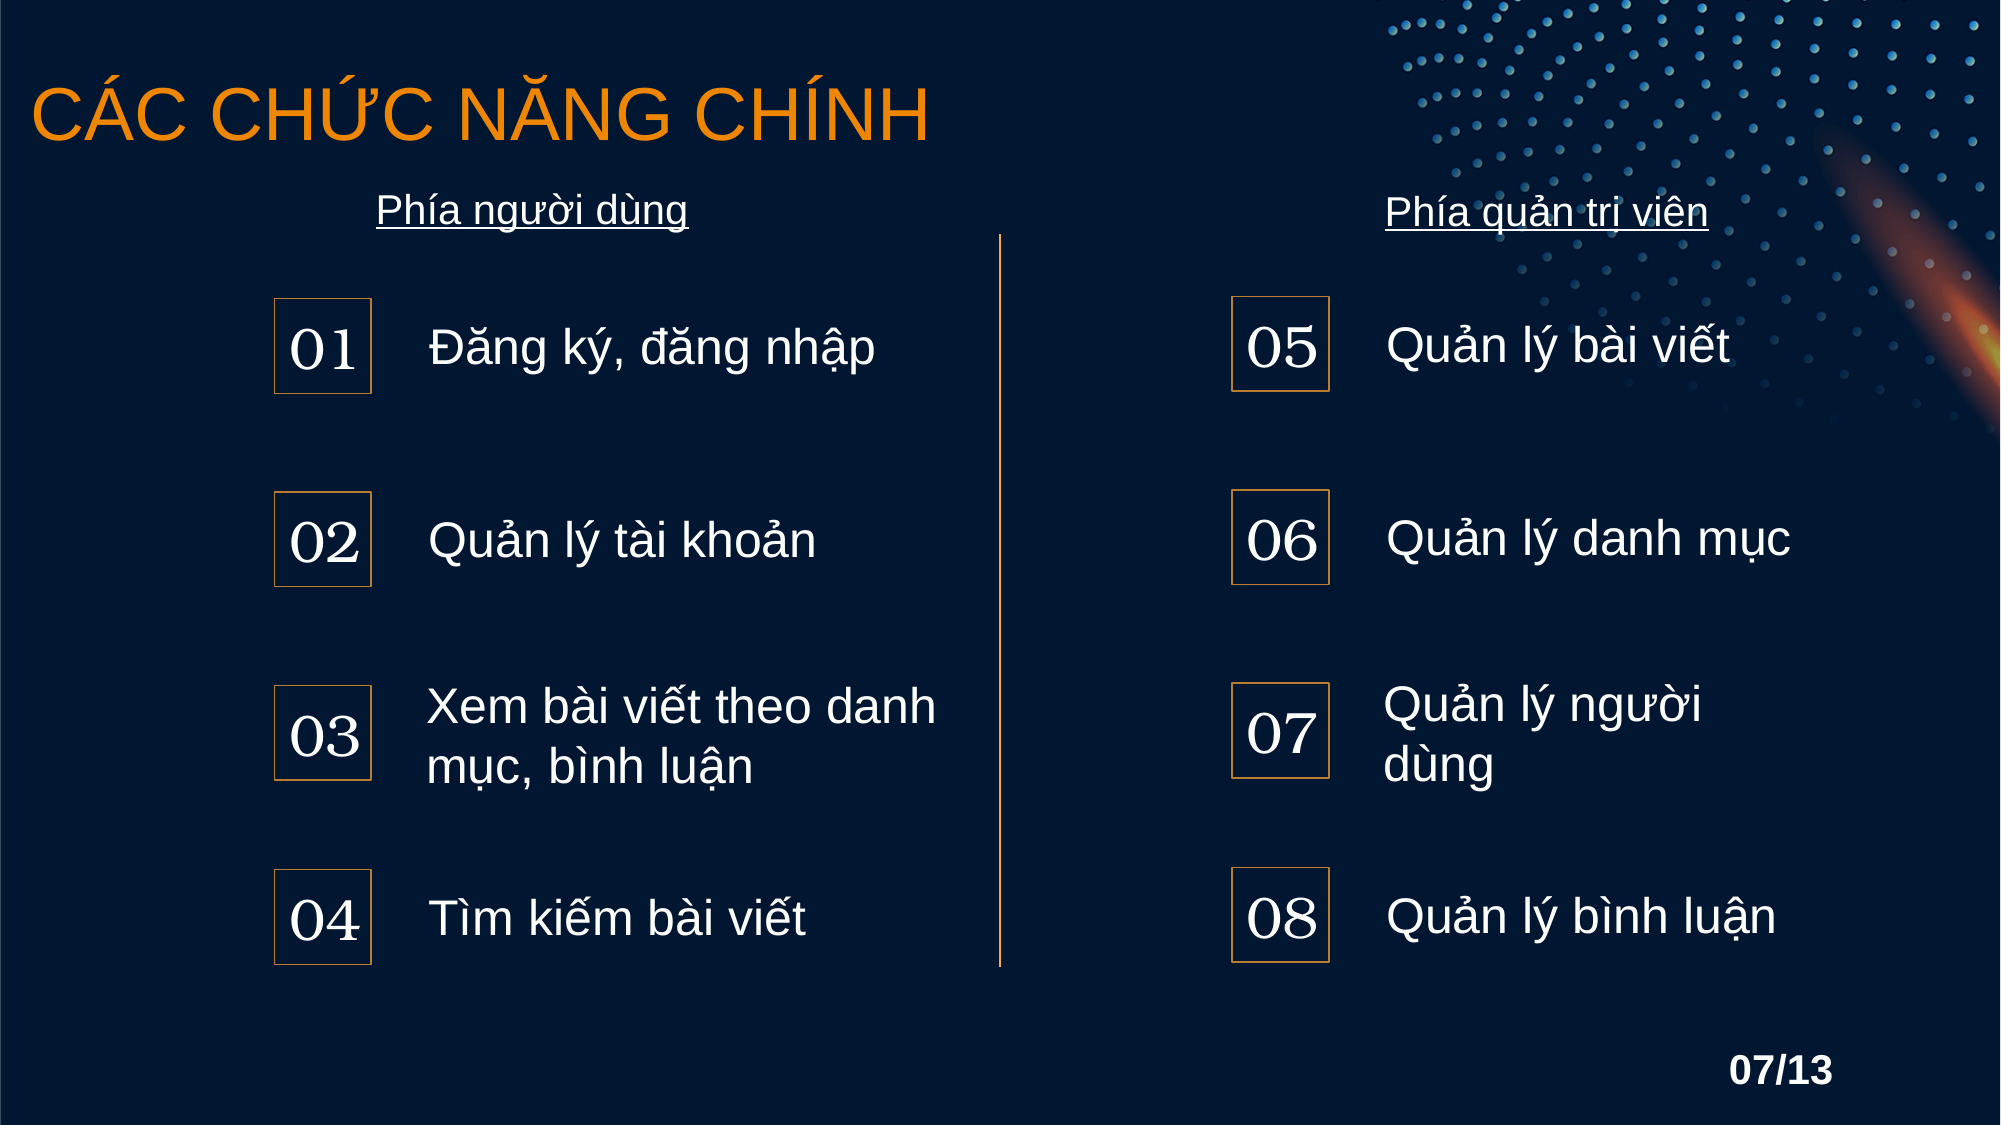

CÁC CHỨC NĂNG CHÍNH
Phía người dùng
Phía quản trị viên

05

01

Quản lý bài viết
Đăng ký, đăng nhập

06

02

Quản lý danh mục
Quản lý tài khoản

07
Quản lý người dùng

03
Xem bài viết theo danh mục, bình luận

08

04

Quản lý bình luận
Tìm kiếm bài viết
07/13